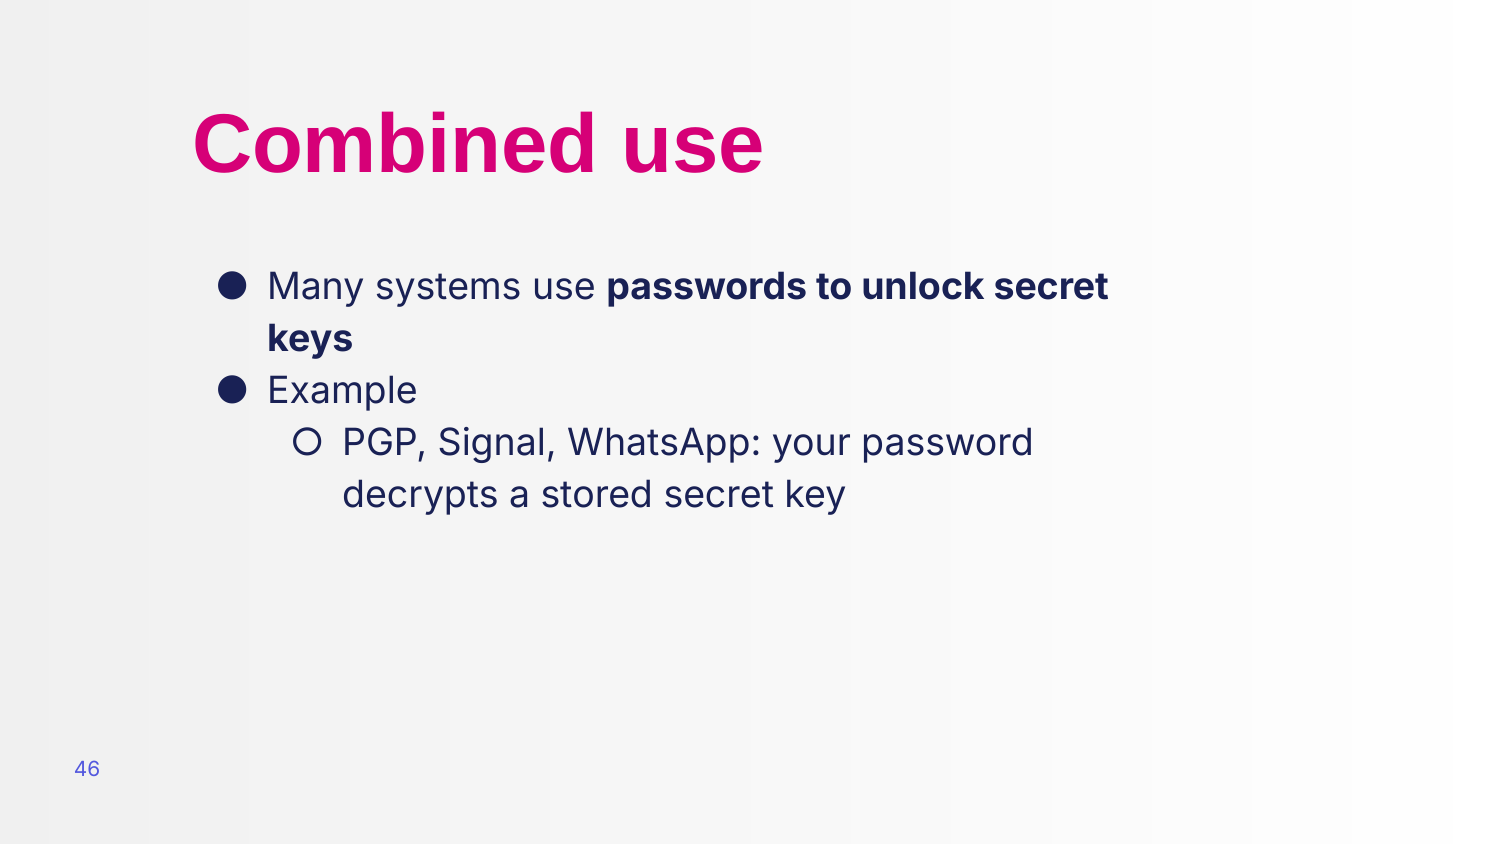

# Combined use
Many systems use passwords to unlock secret keys
Example
PGP, Signal, WhatsApp: your password decrypts a stored secret key
46